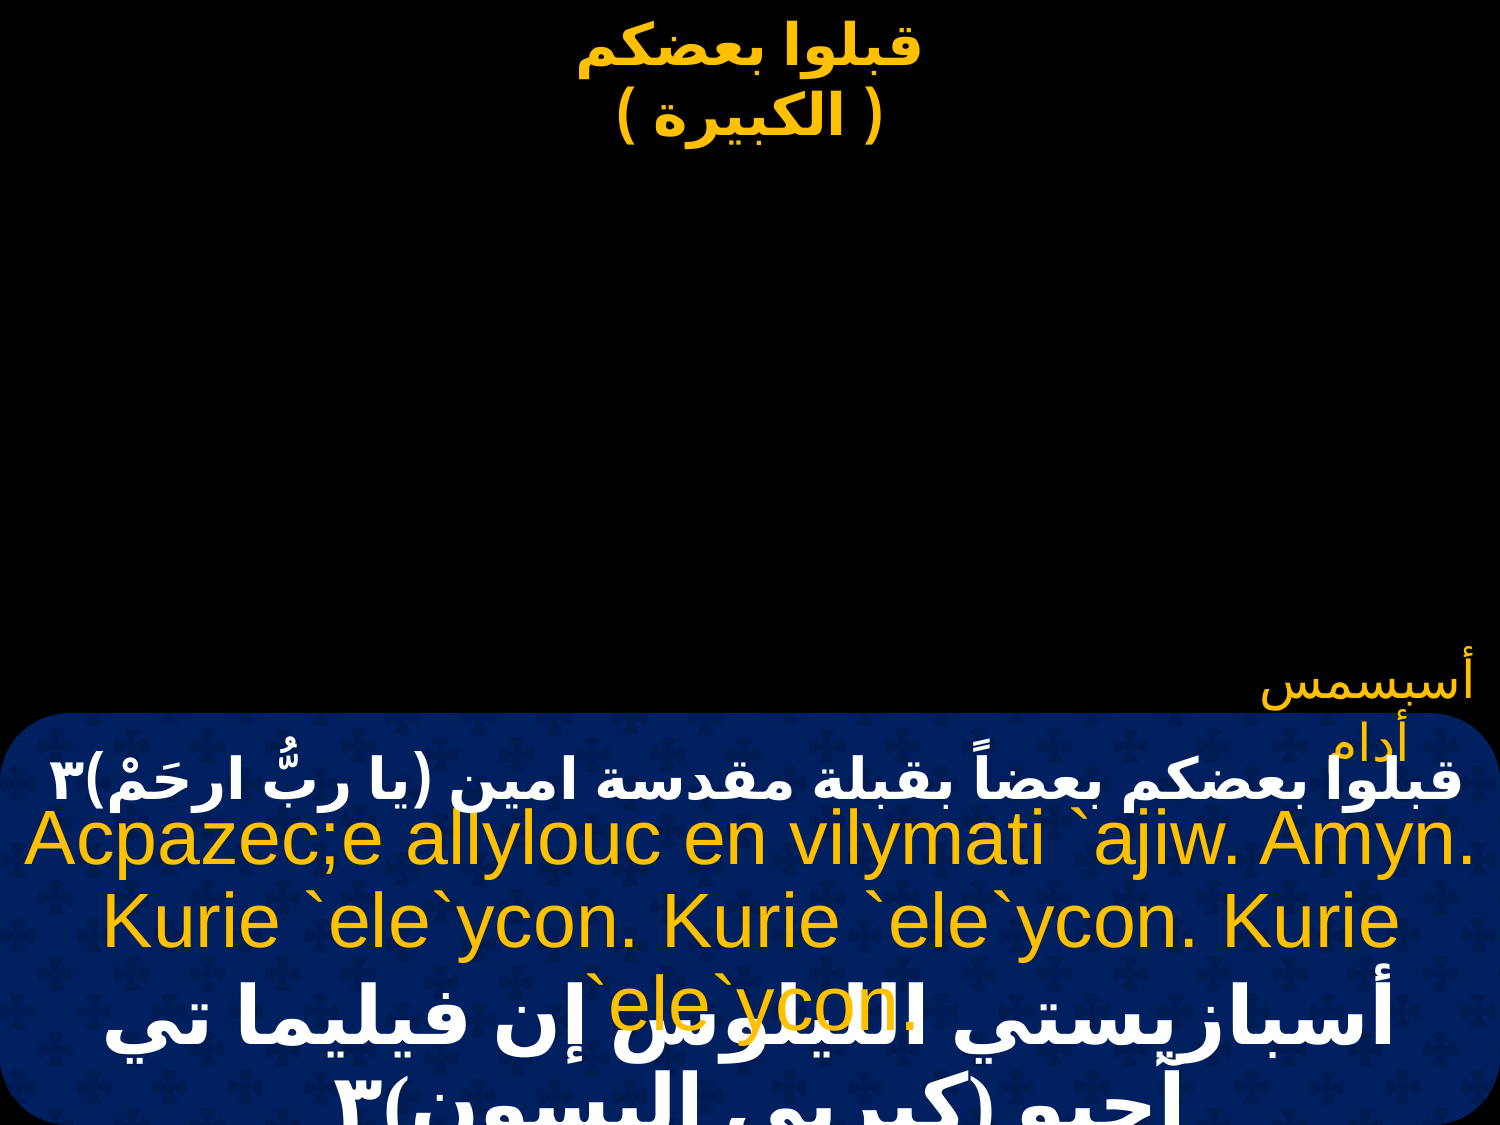

# قبلوا الكبيرة (اسبازيتي)
أسبسمس أدام
قبلوا بعضكم بعضاً بقبلة مقدسة امين (يا ربُّ ارحَمْ)۳
Acpazec;e allylouc en vilymati `ajiw. Amyn. Kurie `ele`ycon. Kurie `ele`ycon. Kurie `ele`ycon.
أسبازيستي الليلوس إن فيليما تي آجيو (كيريي إليسون)۳